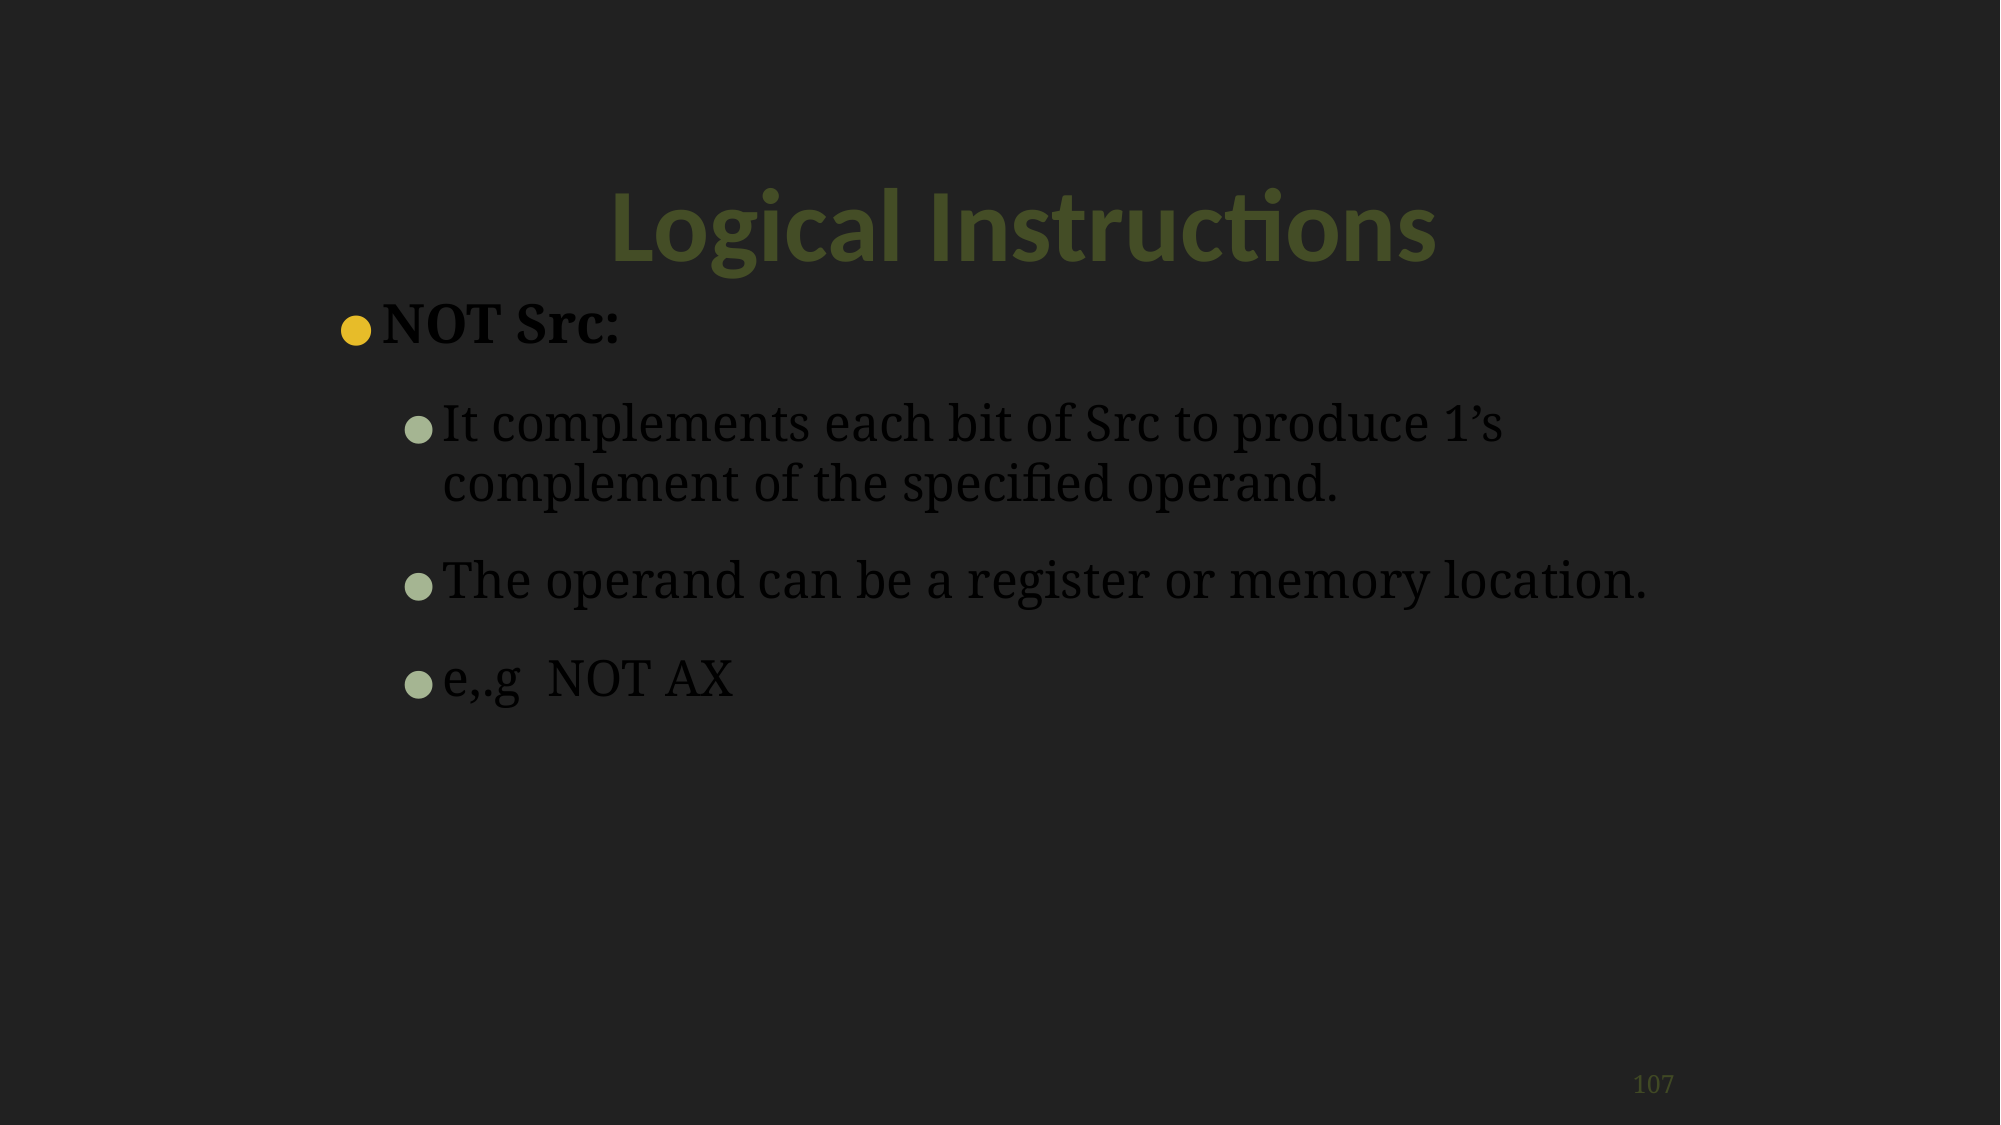

Logical Instructions
NOT Src:
It complements each bit of Src to produce 1’s complement of the specified operand.
The operand can be a register or memory location.
e,.g  NOT AX
107